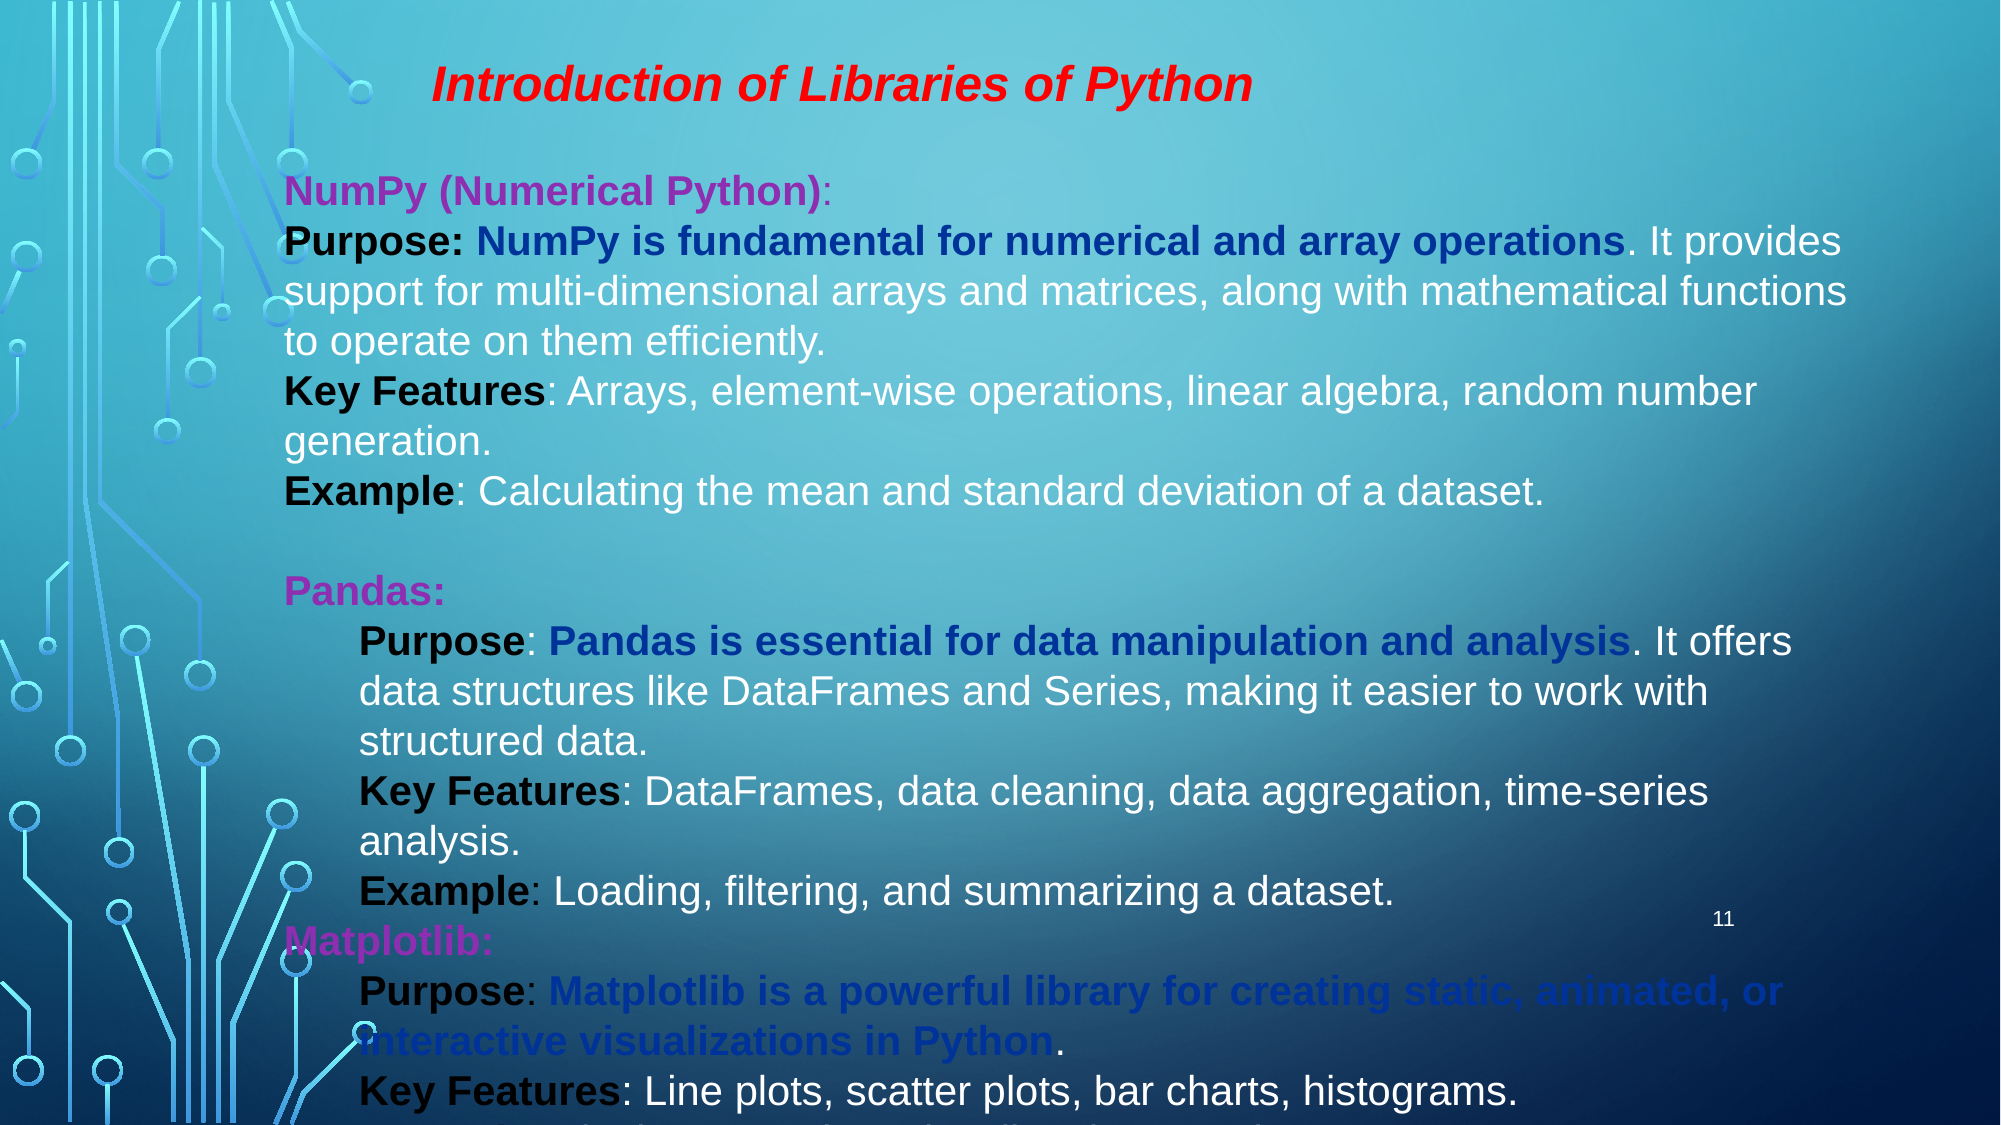

Introduction of Libraries of Python
NumPy (Numerical Python):
Purpose: NumPy is fundamental for numerical and array operations. It provides support for multi-dimensional arrays and matrices, along with mathematical functions to operate on them efficiently.
Key Features: Arrays, element-wise operations, linear algebra, random number generation.
Example: Calculating the mean and standard deviation of a dataset.

Pandas:
Purpose: Pandas is essential for data manipulation and analysis. It offers data structures like DataFrames and Series, making it easier to work with structured data.
Key Features: DataFrames, data cleaning, data aggregation, time-series analysis.
Example: Loading, filtering, and summarizing a dataset.
Matplotlib:
Purpose: Matplotlib is a powerful library for creating static, animated, or interactive visualizations in Python.
Key Features: Line plots, scatter plots, bar charts, histograms.
Example: Plotting a graph to visualize data trends.

11